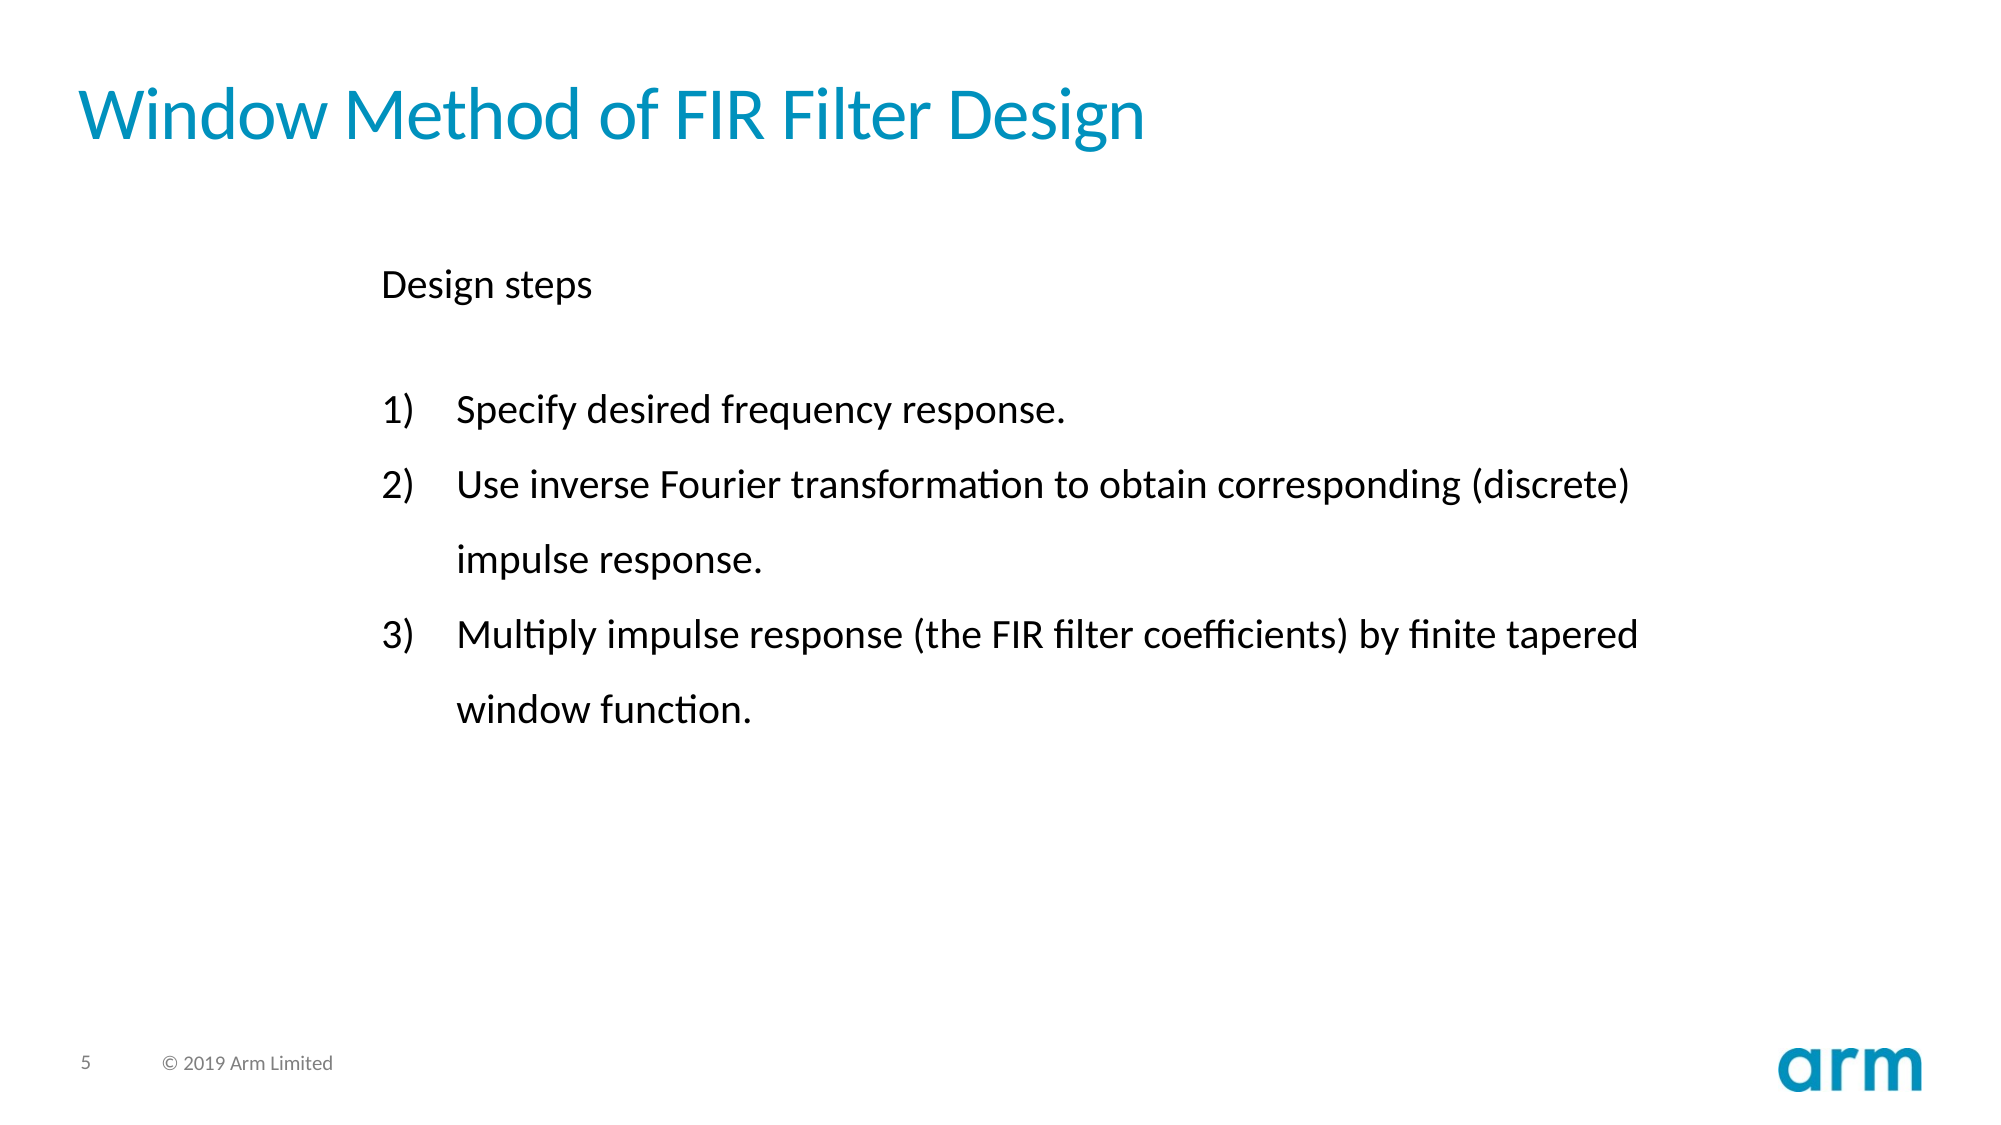

# Window Method of FIR Filter Design
Design steps

Specify desired frequency response.
Use inverse Fourier transformation to obtain corresponding (discrete) impulse response.
Multiply impulse response (the FIR filter coefficients) by finite tapered window function.